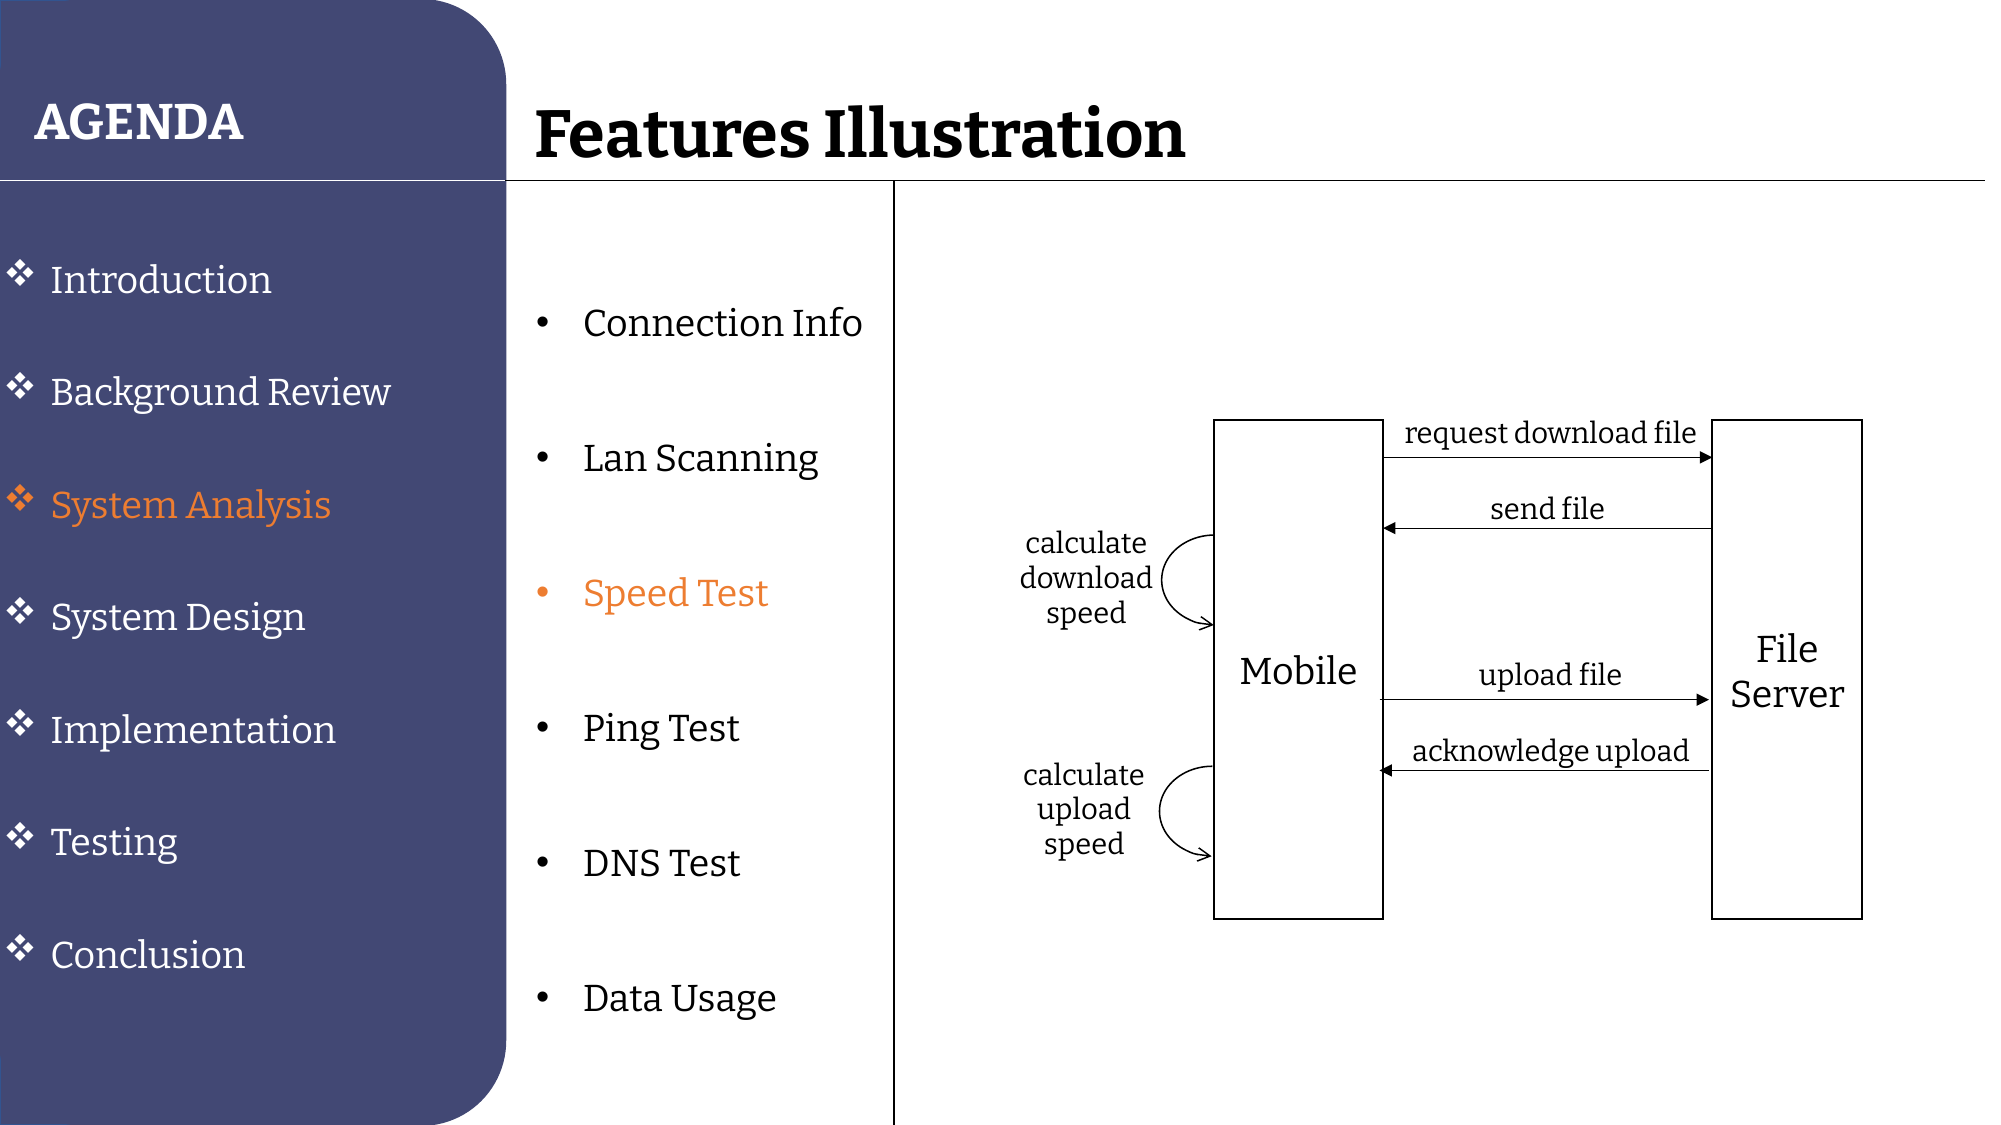

AGENDA
Features Illustration
Introduction
Background Review
System Analysis
System Design
Implementation
Testing
Conclusion
Connection Info
Lan Scanning
Speed Test
Ping Test
DNS Test
Data Usage
request download file
Mobile
File Server
send file
calculate download speed

upload file
acknowledge upload
calculate upload speed